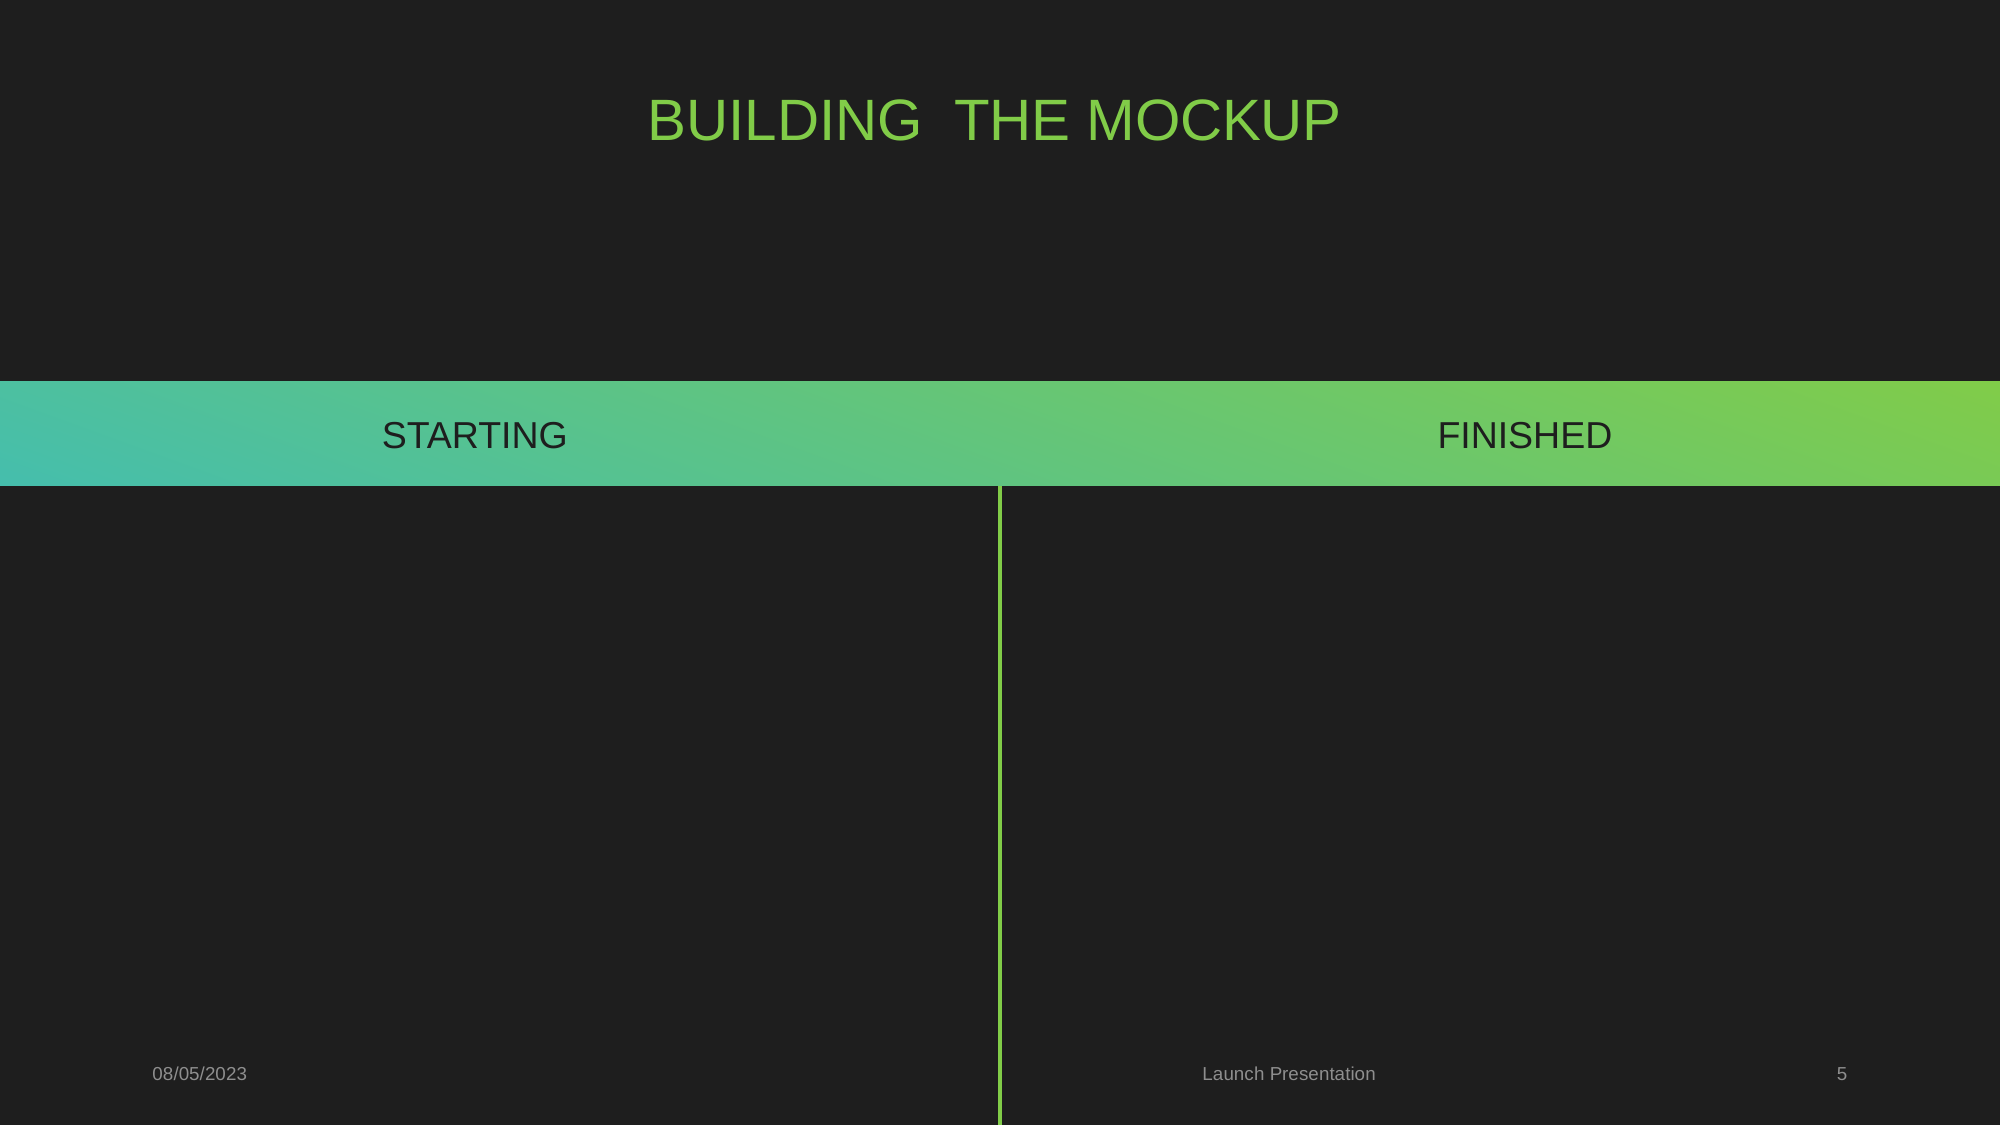

# Building  the mockup
Starting
Finished

08/05/2023
Launch Presentation
5